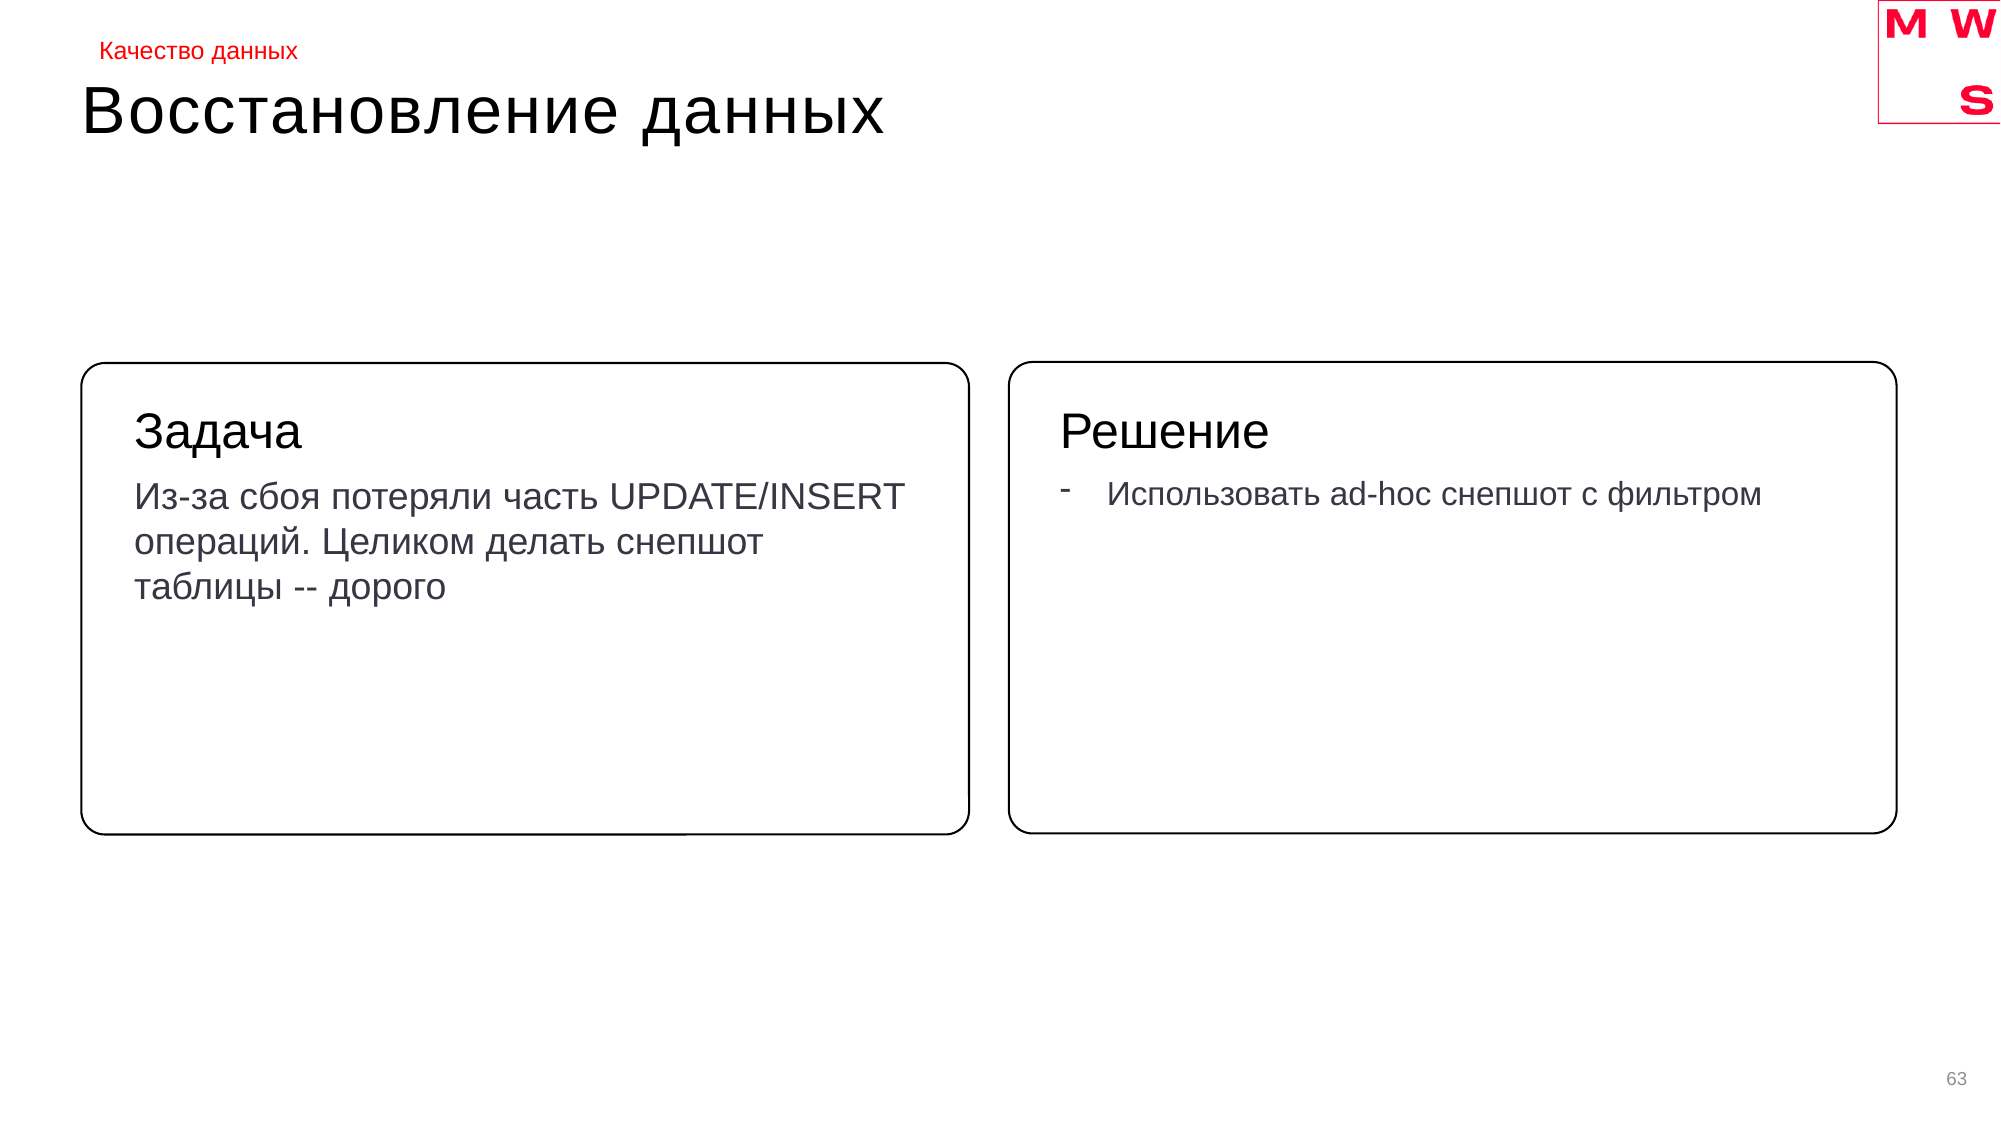

Качество данных
# Восстановление данных

Задача
Решение
Из-за сбоя потеряли часть UPDATE/INSERT операций. Целиком делать снепшот таблицы -- дорого
Использовать ad-hoc снепшот с фильтром
63